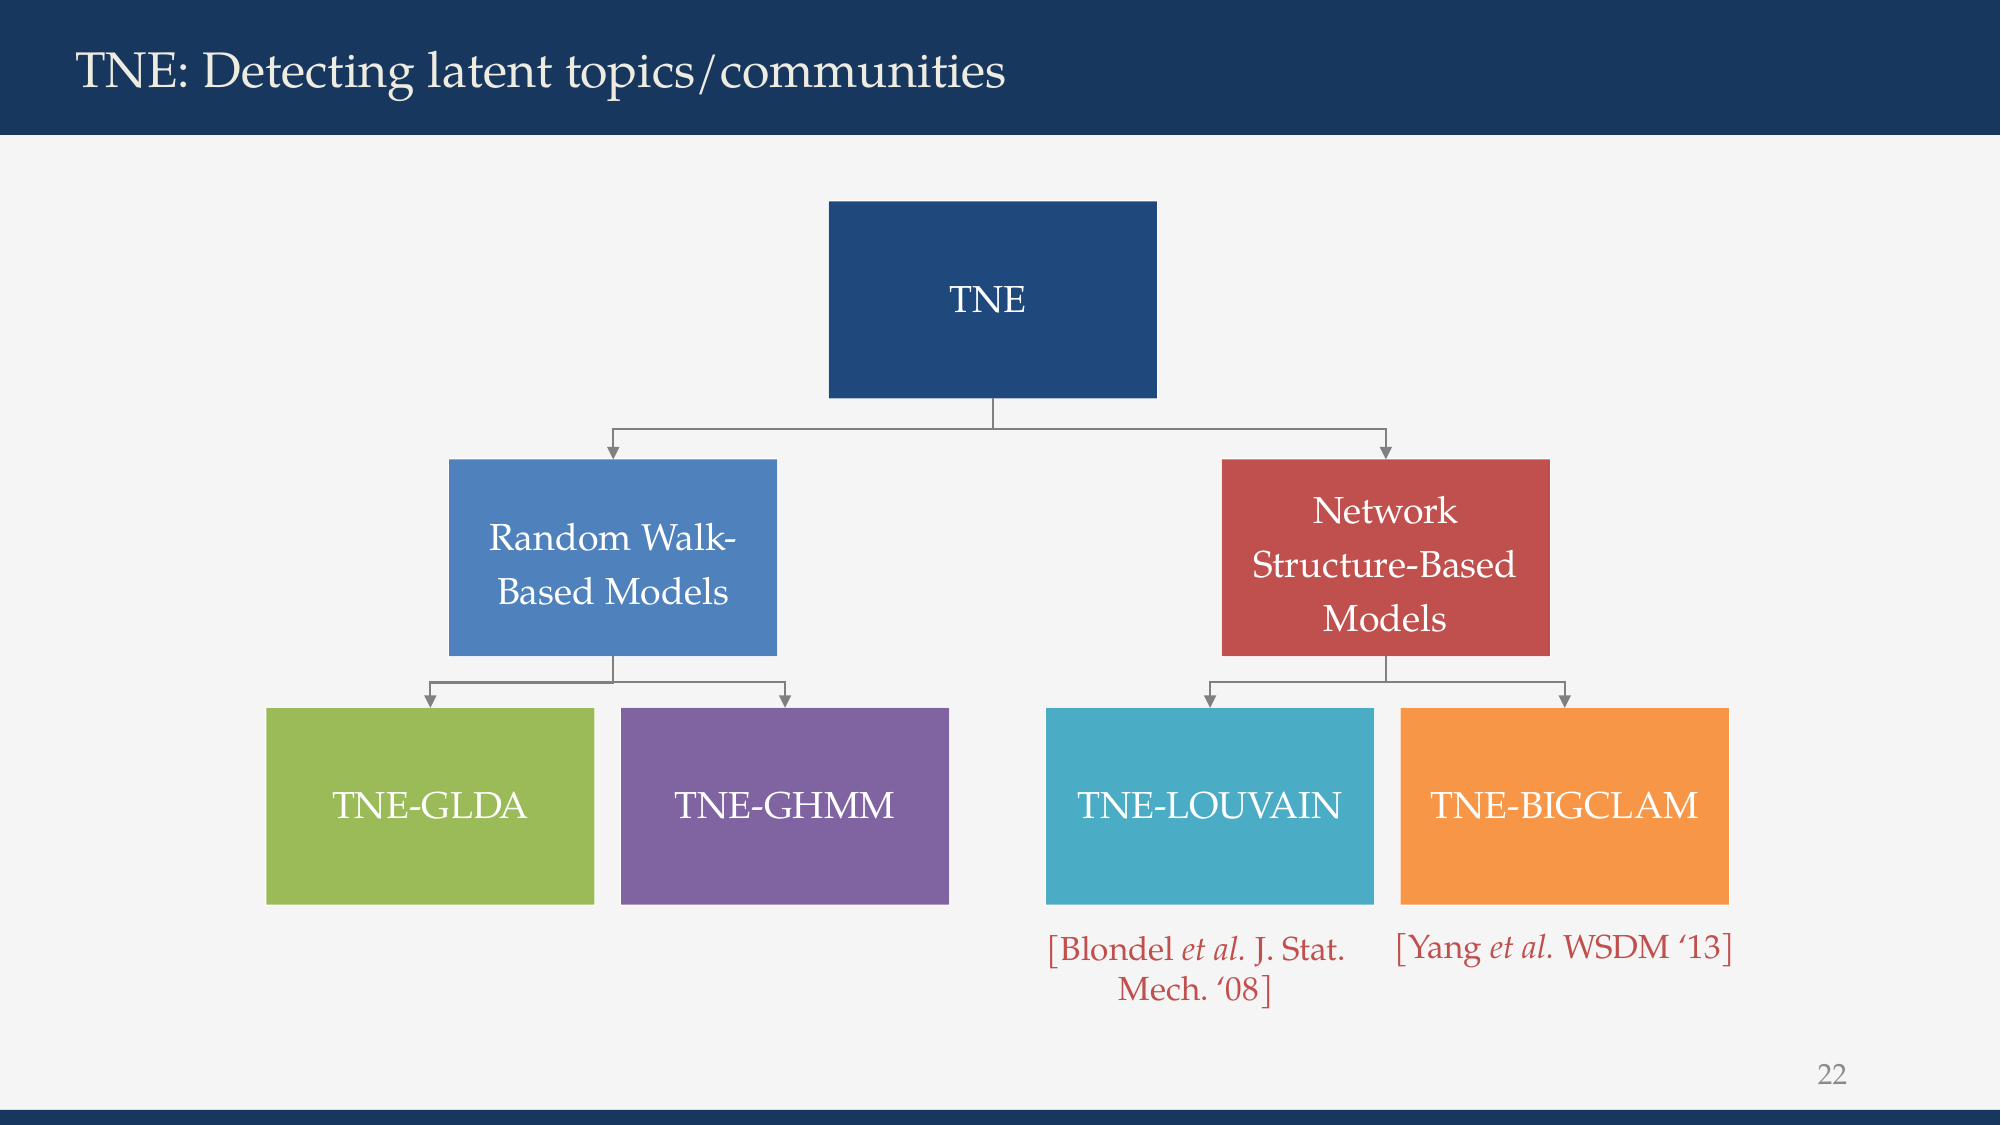

TNE: Detecting latent topics/communities

TNE

Random Walk-Based Models

Network Structure-Based Models

TNE-Glda

TNE-Ghmm

TNE-Louvain

TNE-BigClam
[Yang et al. WSDM ‘13]
[Blondel et al. J. Stat. Mech. ‘08]
22